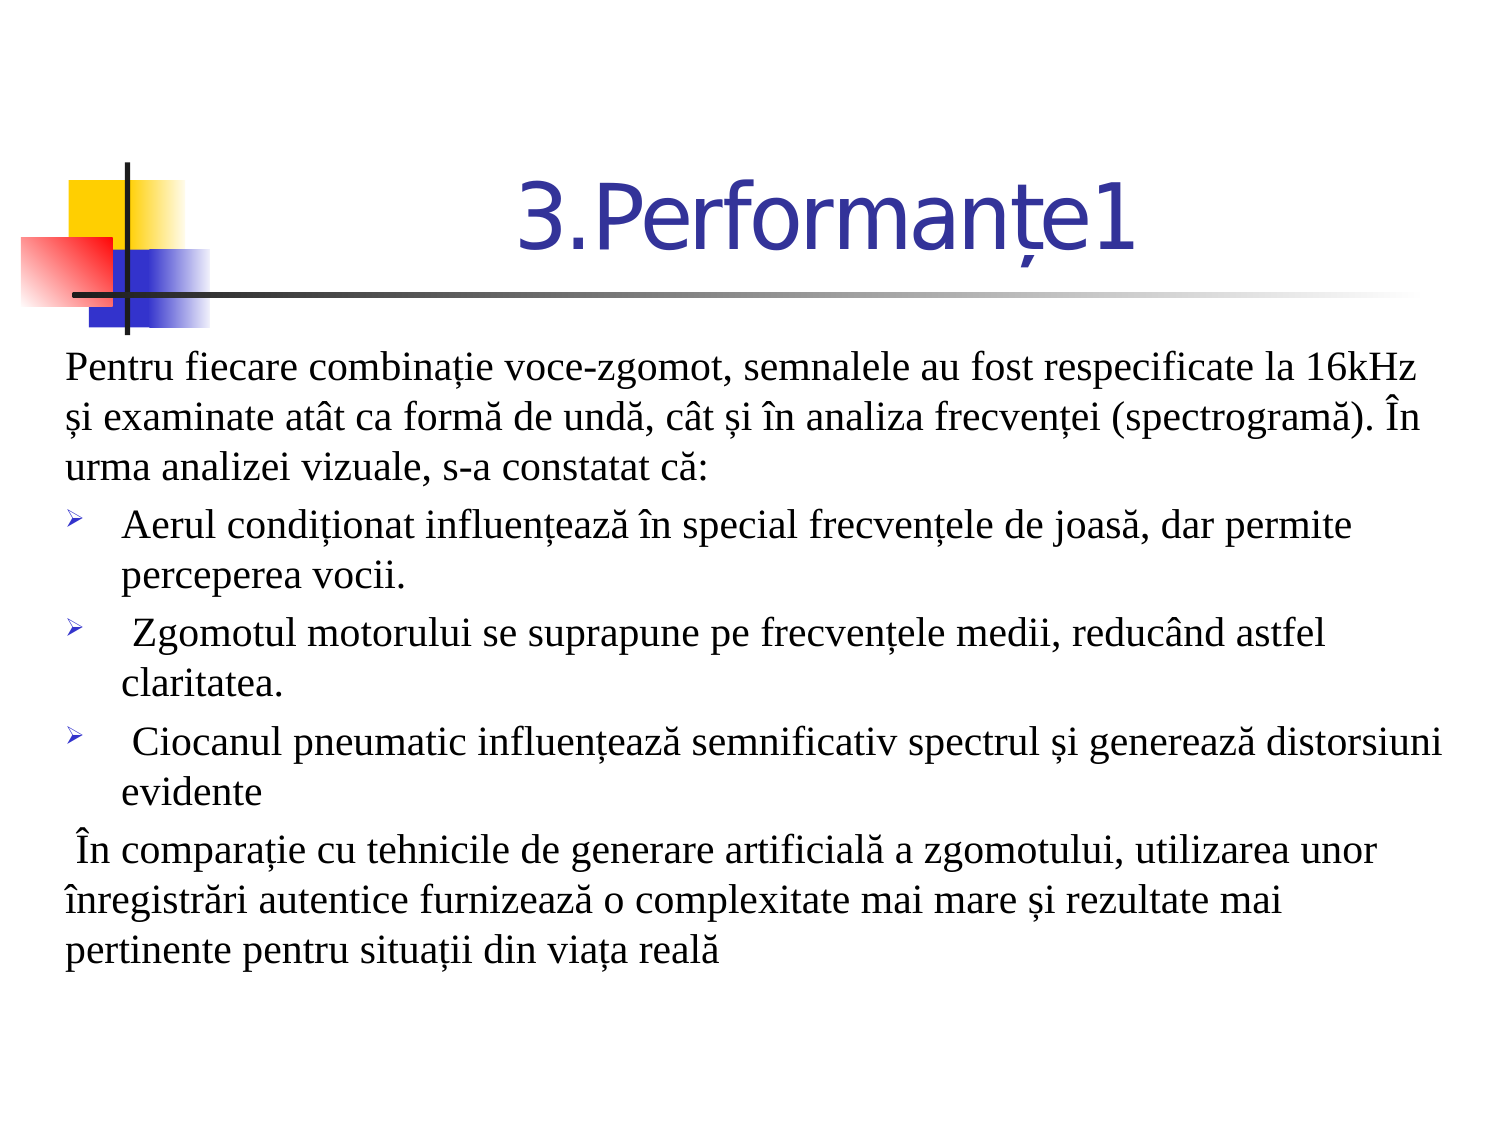

# 3.Performanțe1
Pentru fiecare combinație voce-zgomot, semnalele au fost respecificate la 16kHz și examinate atât ca formă de undă, cât și în analiza frecvenței (spectrogramă). În urma analizei vizuale, s-a constatat că:
Aerul condiționat influențează în special frecvențele de joasă, dar permite perceperea vocii.
 Zgomotul motorului se suprapune pe frecvențele medii, reducând astfel claritatea.
 Ciocanul pneumatic influențează semnificativ spectrul și generează distorsiuni evidente
 În comparație cu tehnicile de generare artificială a zgomotului, utilizarea unor înregistrări autentice furnizează o complexitate mai mare și rezultate mai pertinente pentru situații din viața reală